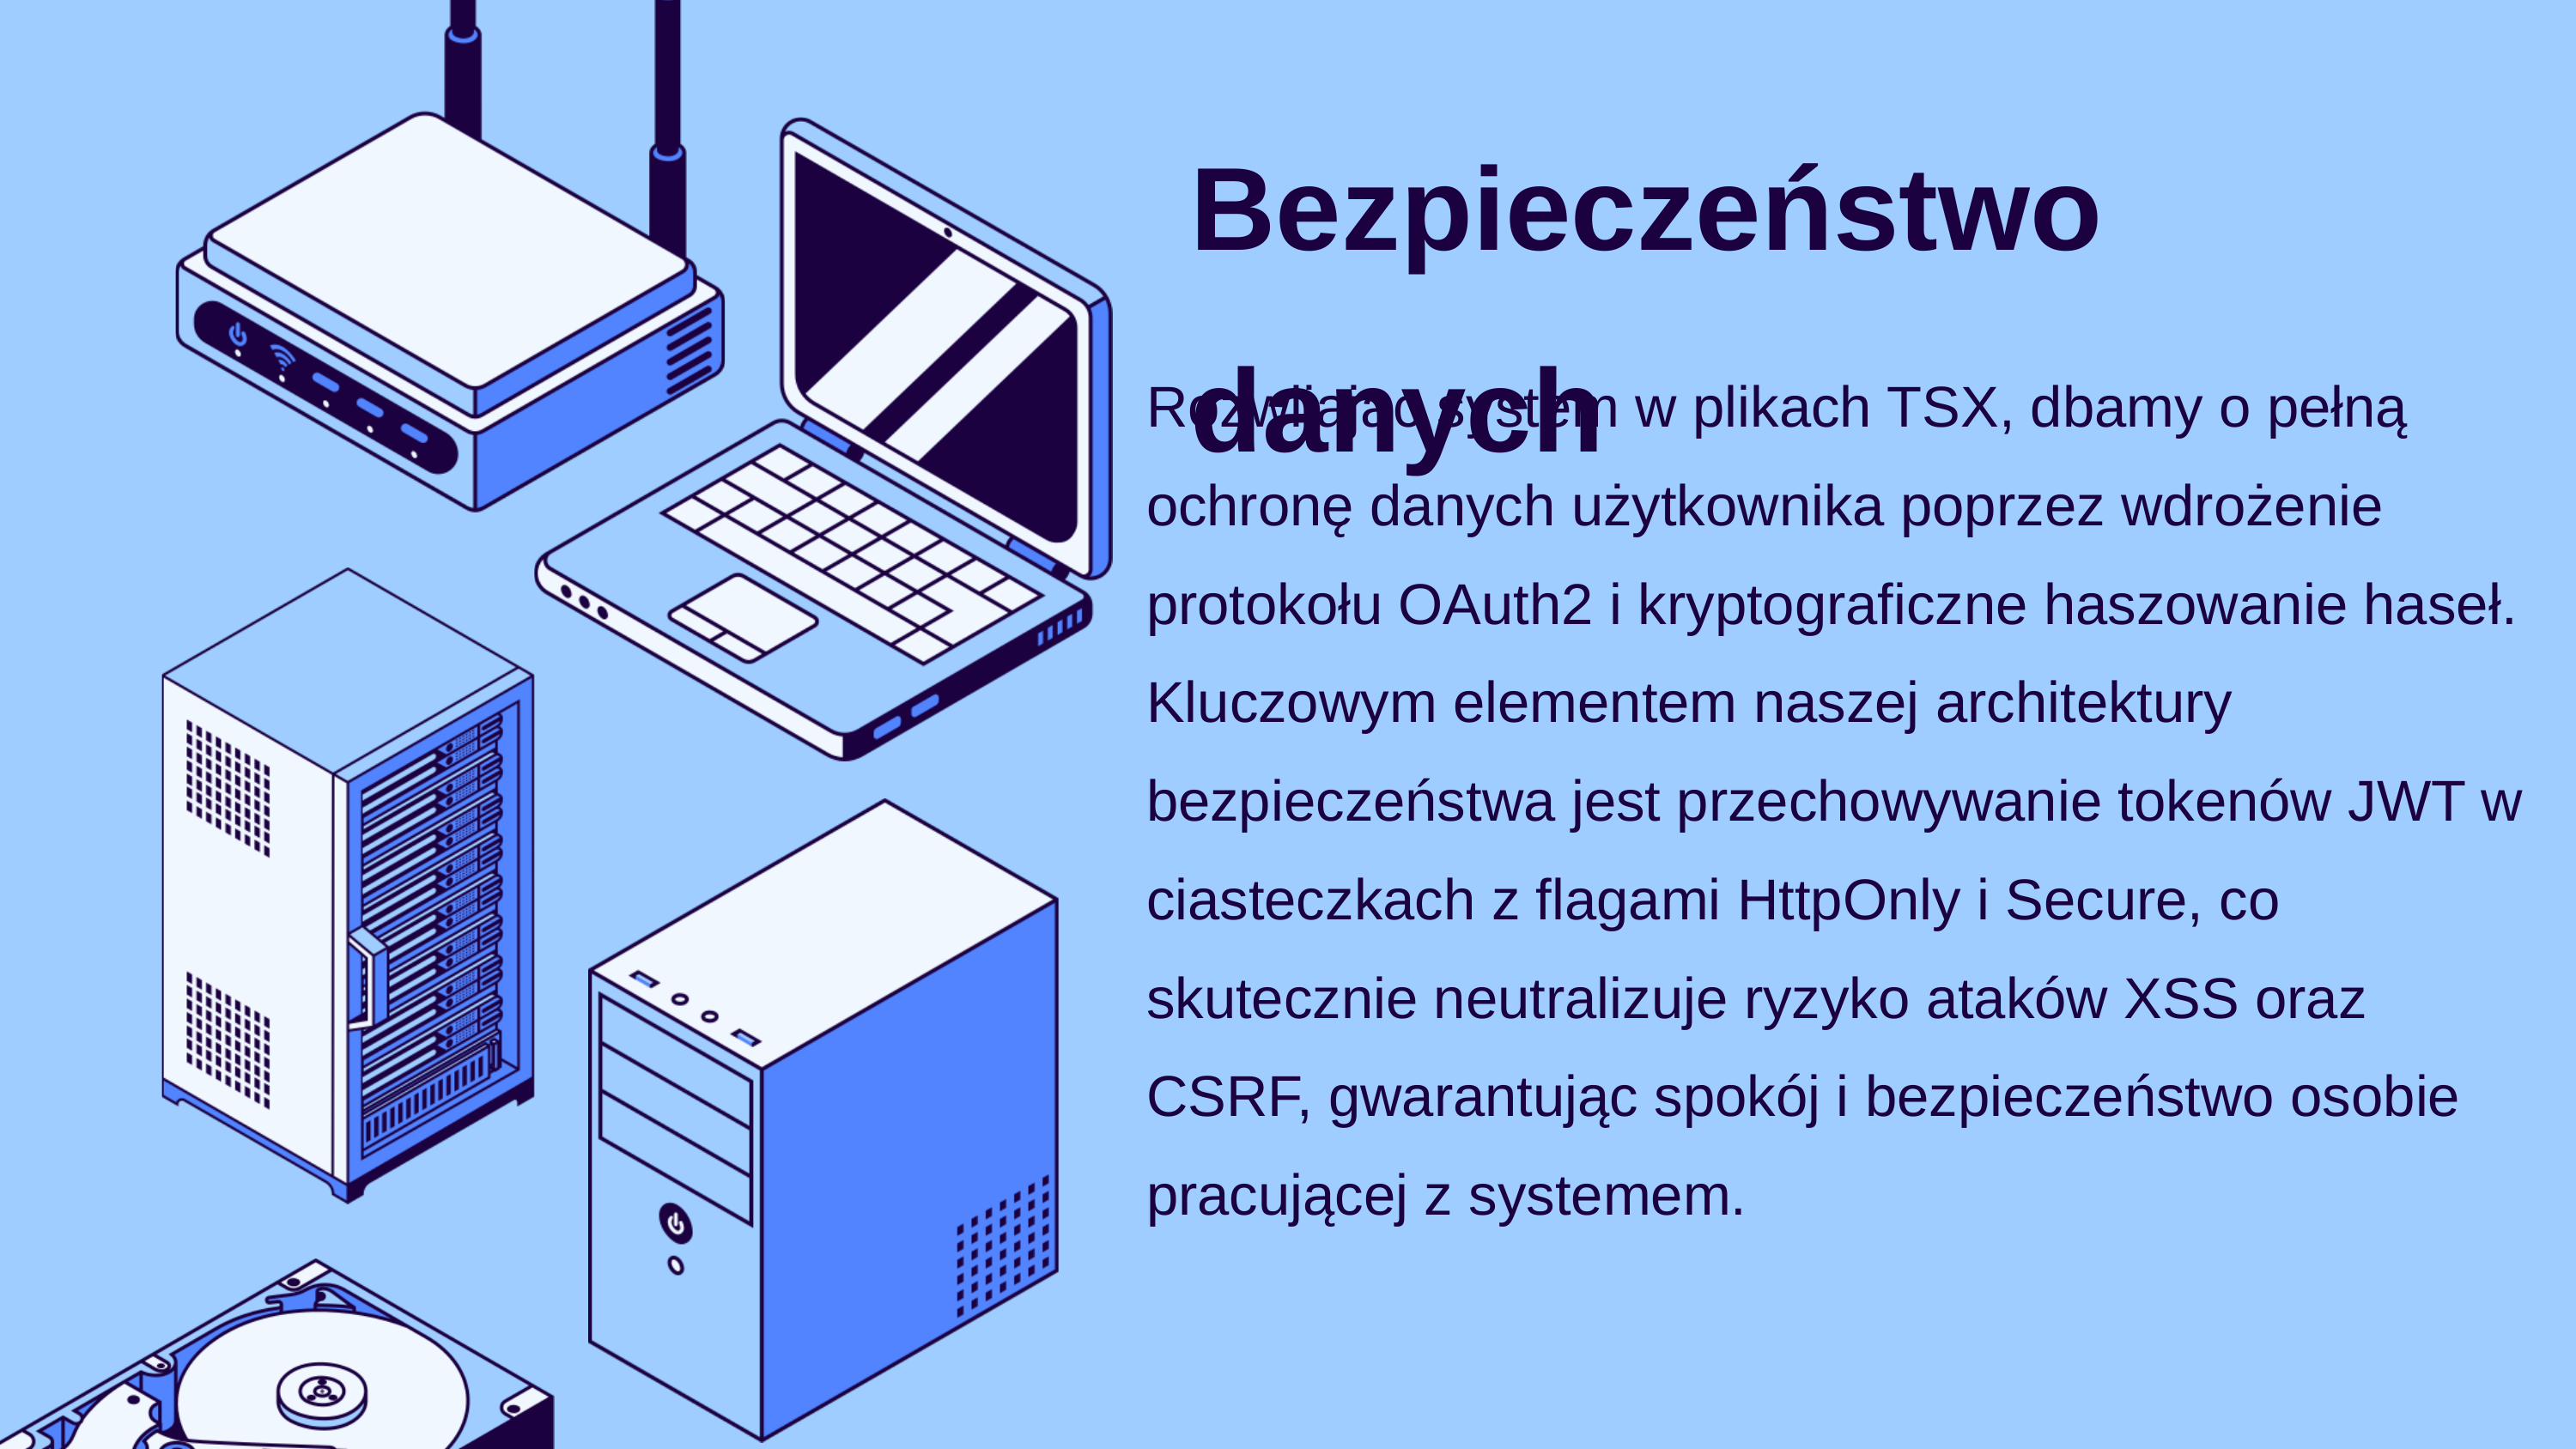

Bezpieczeństwo danych

Rozwijając system w plikach TSX, dbamy o pełną ochronę danych użytkownika poprzez wdrożenie protokołu OAuth2 i kryptograficzne haszowanie haseł. Kluczowym elementem naszej architektury bezpieczeństwa jest przechowywanie tokenów JWT w ciasteczkach z flagami HttpOnly i Secure, co skutecznie neutralizuje ryzyko ataków XSS oraz CSRF, gwarantując spokój i bezpieczeństwo osobie pracującej z systemem.